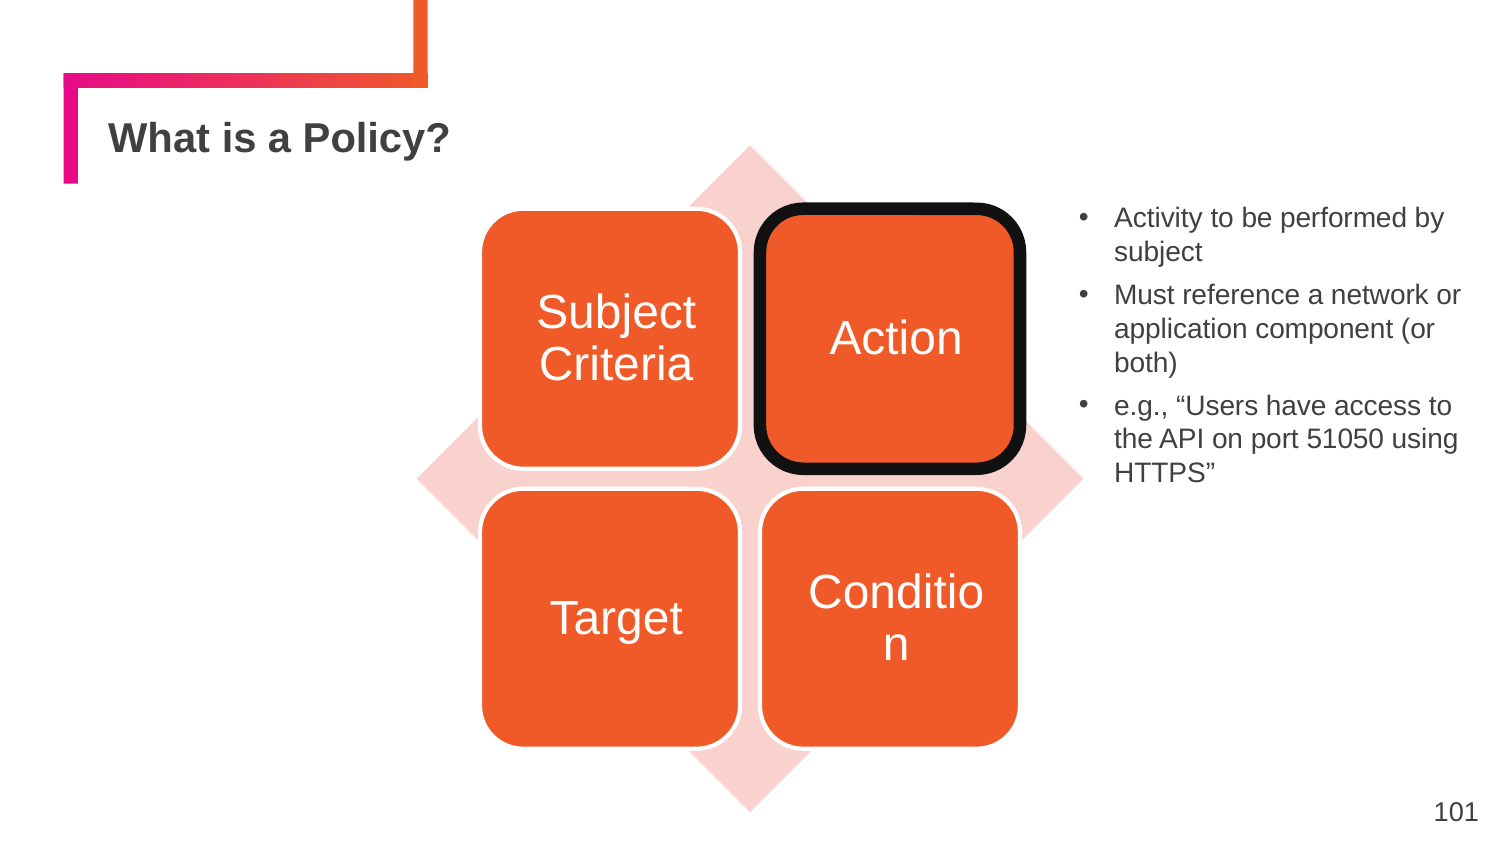

# What is a Policy?
Subject Criteria
Action
Target
Condition
Activity to be performed by subject
Must reference a network or application component (or both)
e.g., “Users have access to the API on port 51050 using HTTPS”
101